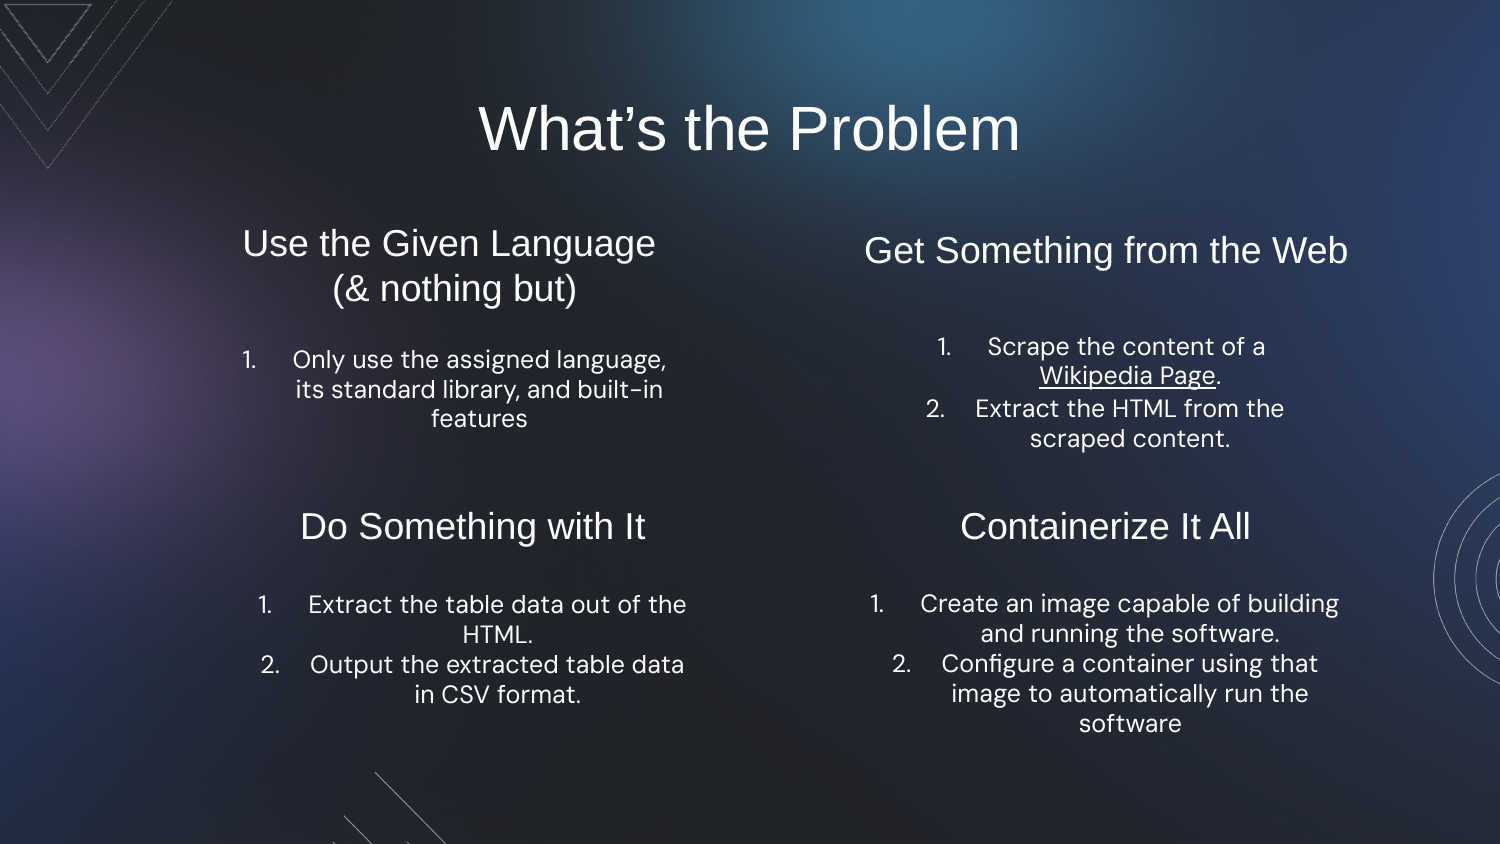

# What’s the Problem
Use the Given Language
(& nothing but)
Get Something from the Web
Scrape the content of a Wikipedia Page.
Extract the HTML from the scraped content.

Only use the assigned language, its standard library, and built-in features
Do Something with It
Containerize It All
Create an image capable of building and running the software.
Configure a container using that image to automatically run the software
Extract the table data out of the HTML.
Output the extracted table data in CSV format.